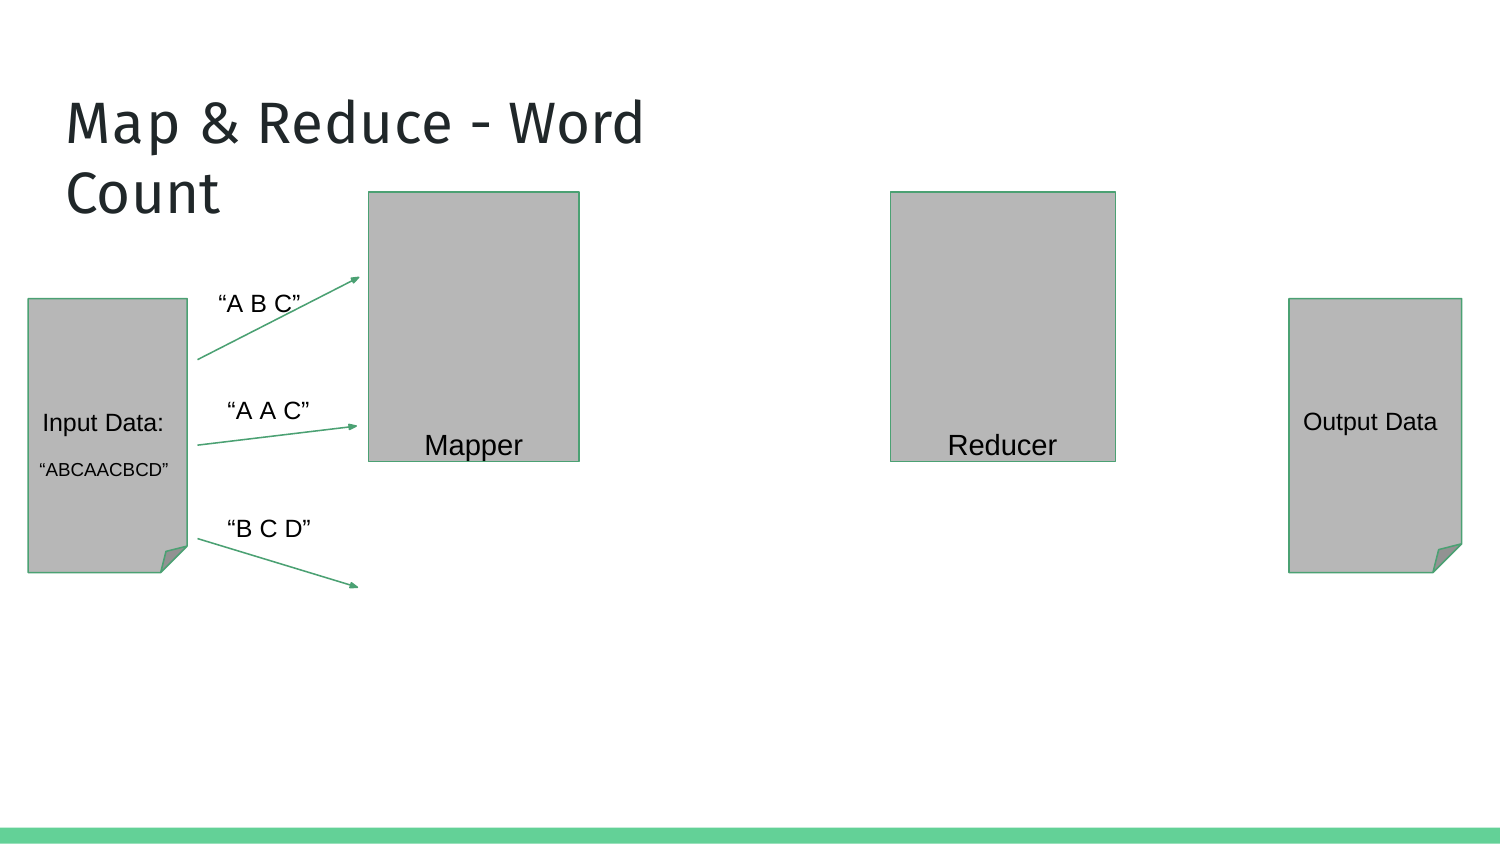

# Map & Reduce - Word Count

Mapper

Reducer

“A B C”

“A A C”
Output Data
Input Data:
“ABCAACBCD”

“B C D”